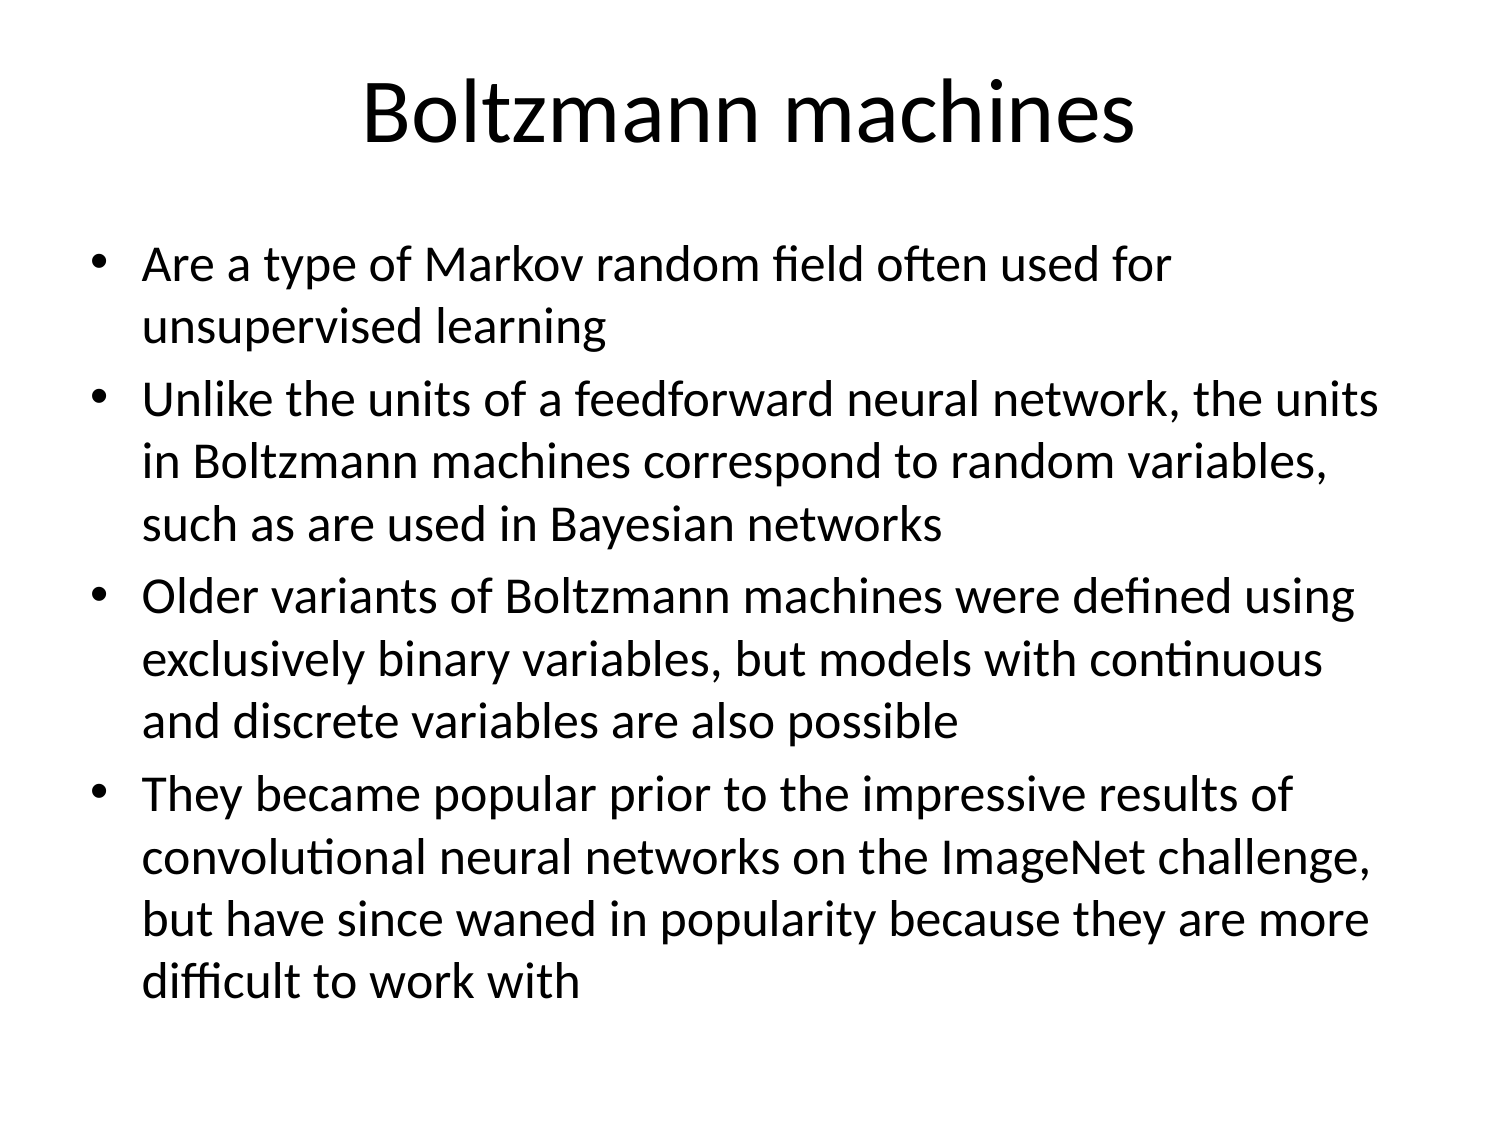

# Boltzmann machines
Are a type of Markov random field often used for unsupervised learning
Unlike the units of a feedforward neural network, the units in Boltzmann machines correspond to random variables, such as are used in Bayesian networks
Older variants of Boltzmann machines were defined using exclusively binary variables, but models with continuous and discrete variables are also possible
They became popular prior to the impressive results of convolutional neural networks on the ImageNet challenge, but have since waned in popularity because they are more difficult to work with